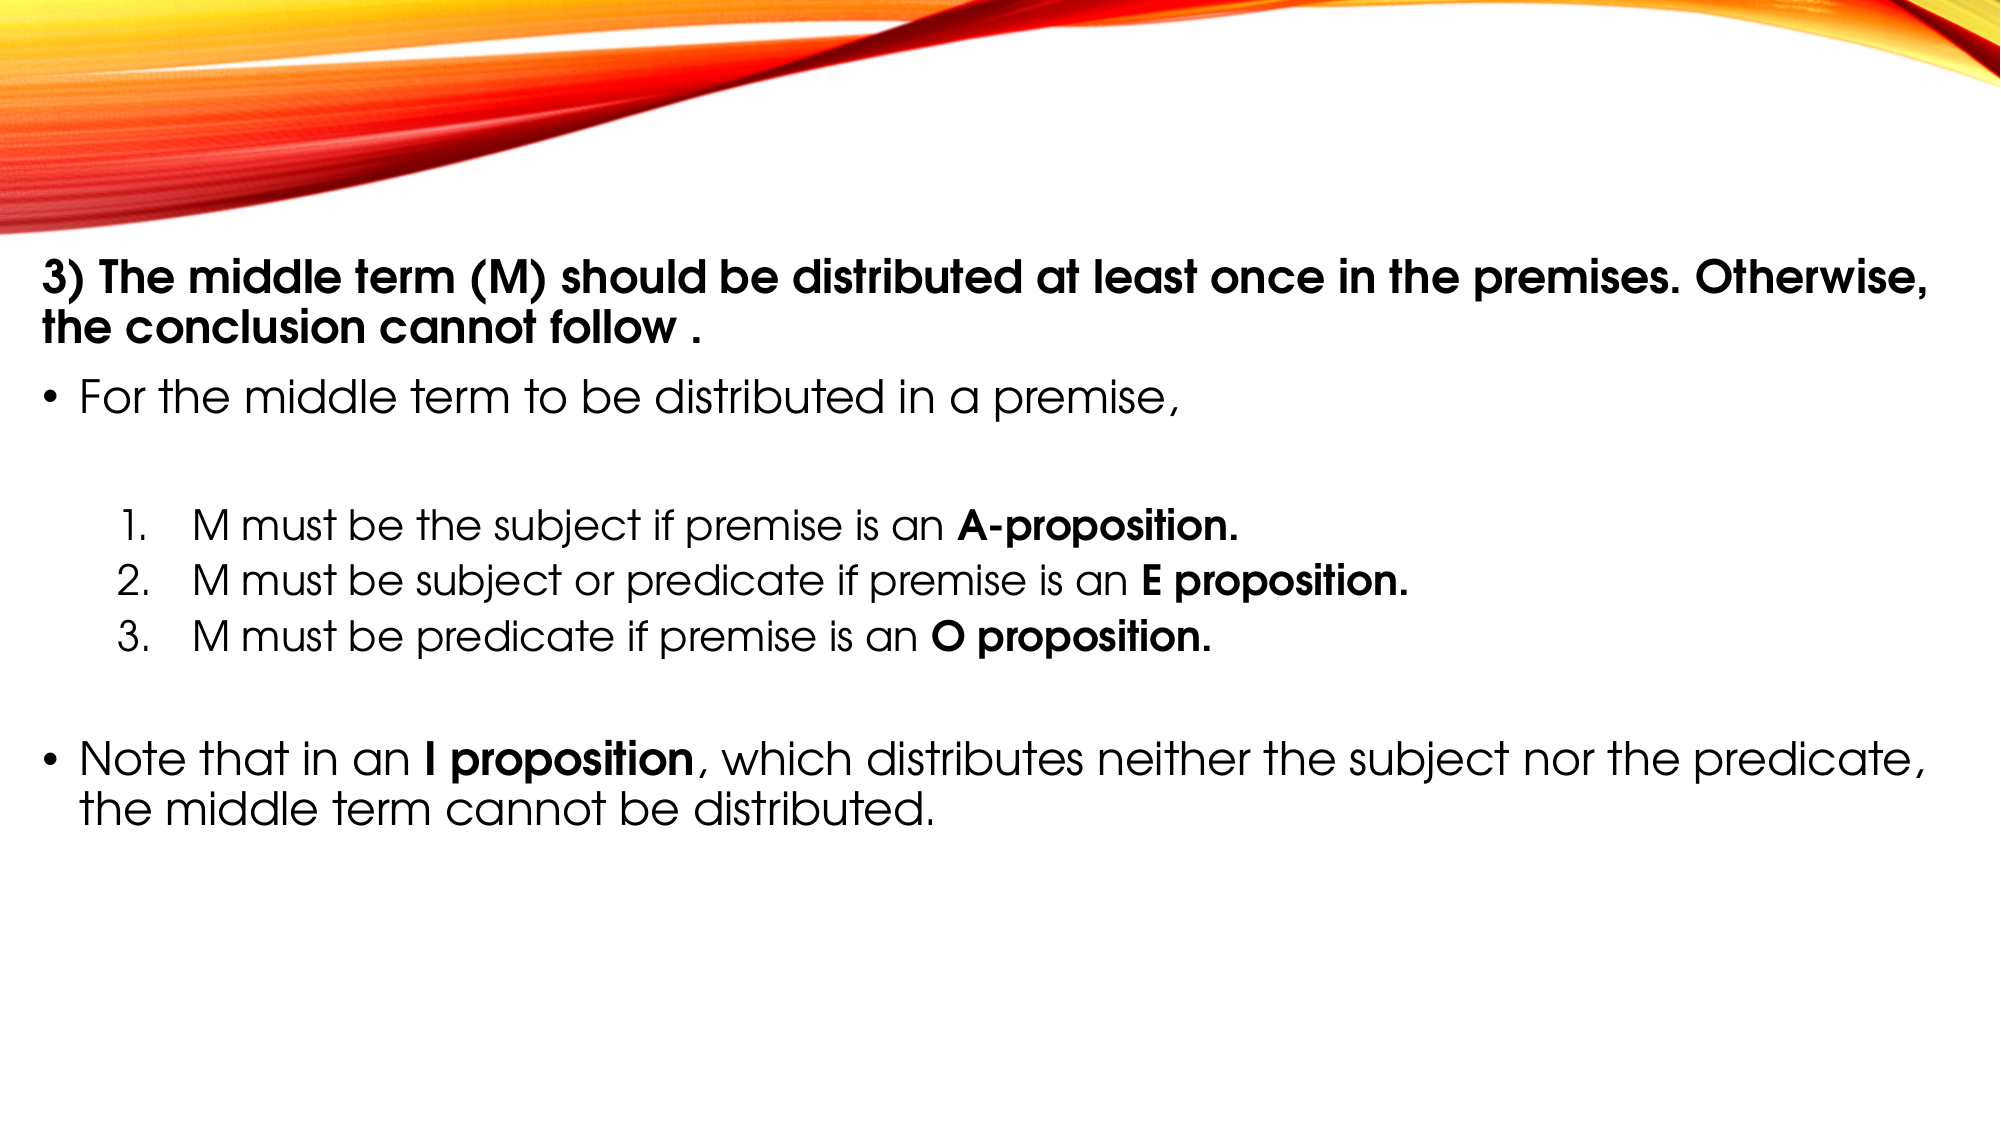

3) The middle term (M) should be distributed at least once in the premises. Otherwise, the conclusion cannot follow .
For the middle term to be distributed in a premise,

M must be the subject if premise is an A-proposition.
M must be subject or predicate if premise is an E proposition.
M must be predicate if premise is an O proposition.

Note that in an I proposition, which distributes neither the subject nor the predicate, the middle term cannot be distributed.